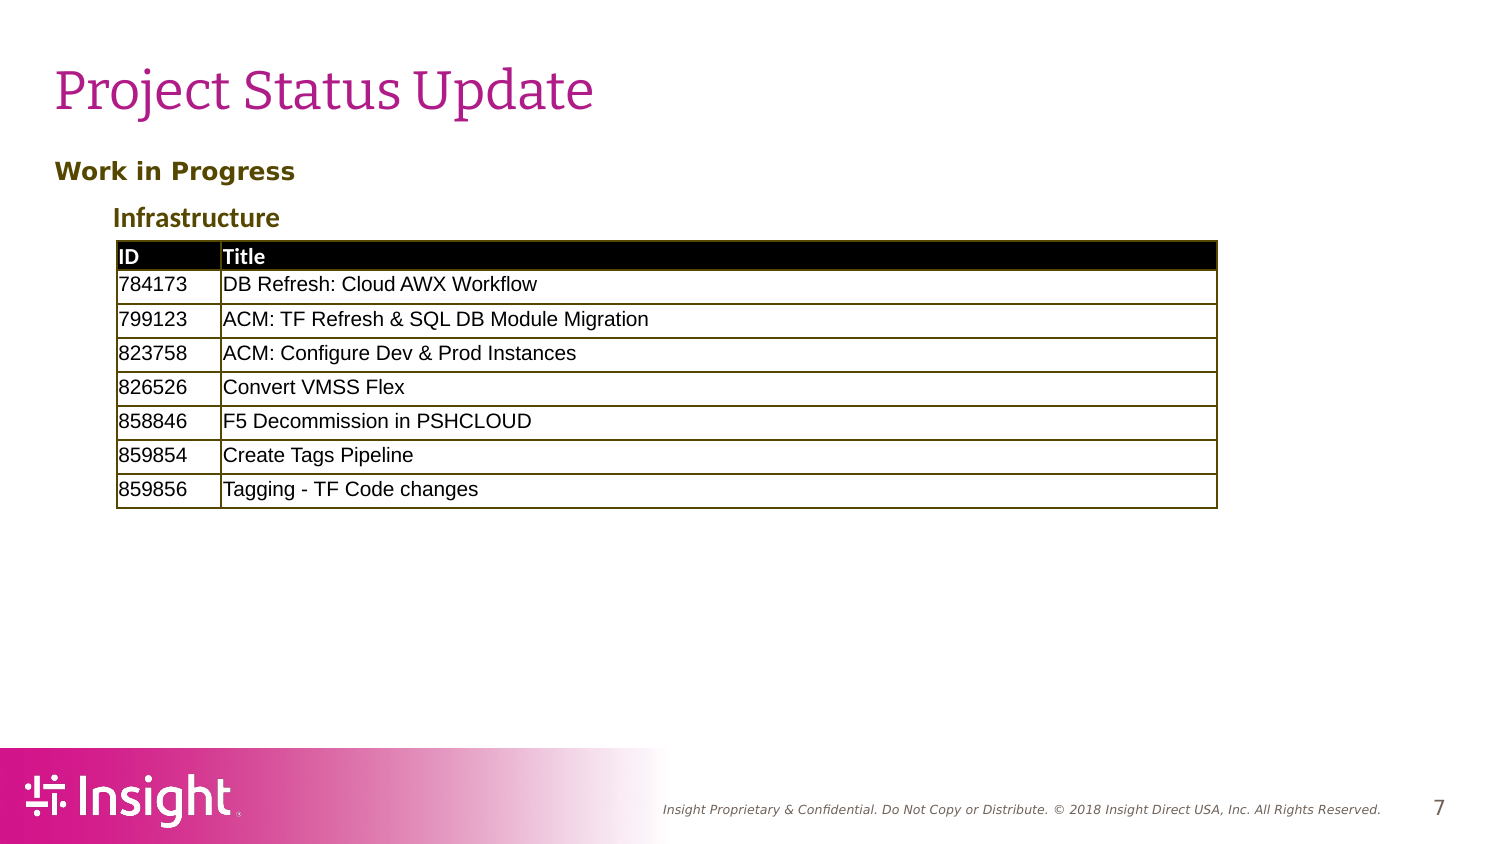

# Project Status Update
Work in Progress
         Infrastructure

| ID | Title |
| --- | --- |
| 784173 | DB Refresh: Cloud AWX Workflow |
| 799123 | ACM: TF Refresh & SQL DB Module Migration |
| 823758 | ACM: Configure Dev & Prod Instances |
| 826526 | Convert VMSS Flex |
| 858846 | F5 Decommission in PSHCLOUD |
| 859854 | Create Tags Pipeline |
| 859856 | Tagging - TF Code changes |